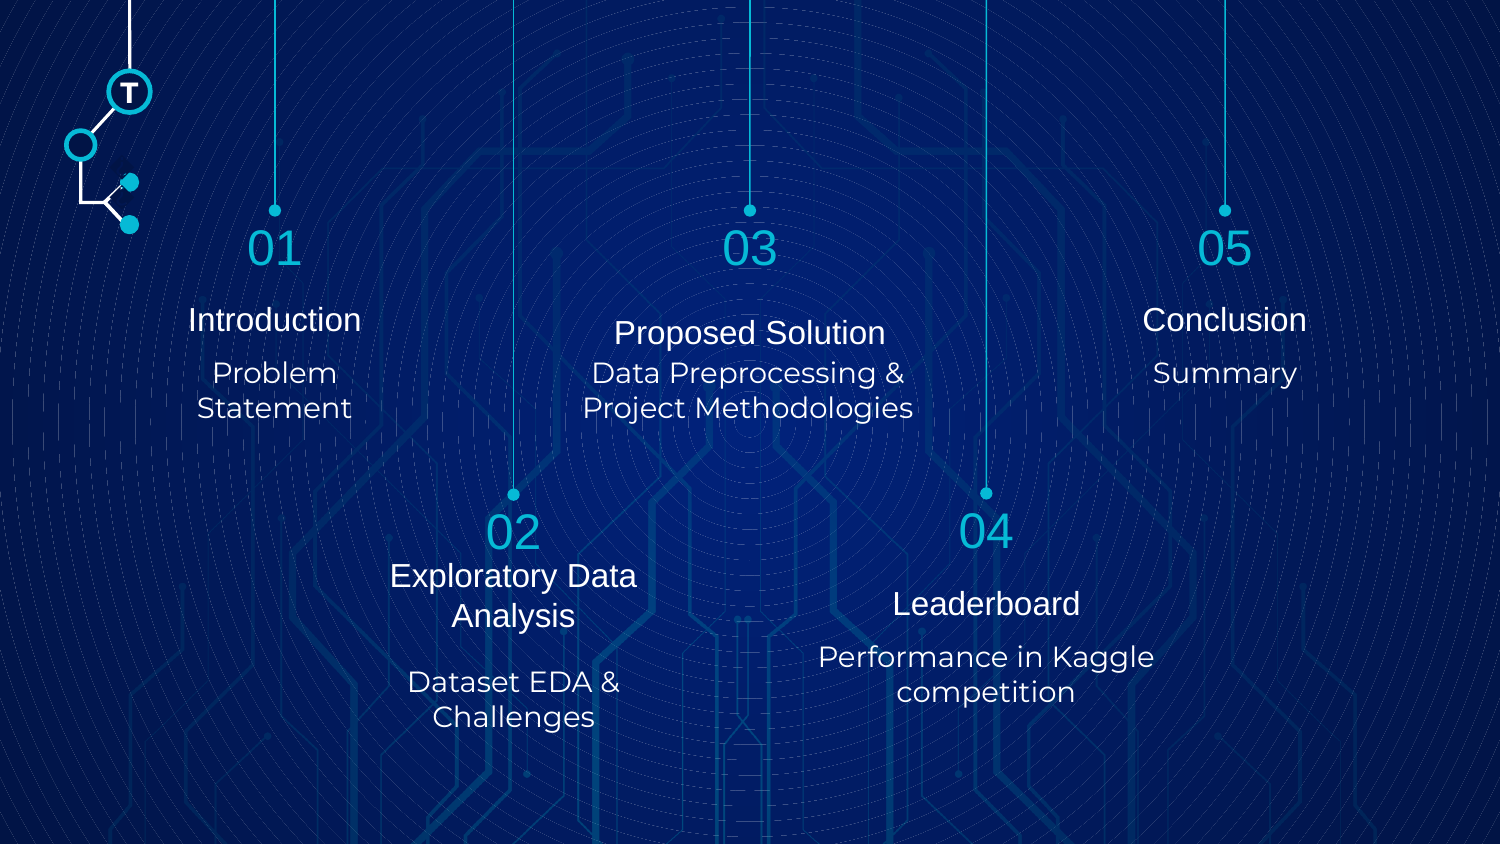

T

🠺

01
03
05
🠺
# Introduction
Conclusion
Proposed Solution
Problem Statement
Data Preprocessing & Project Methodologies

Summary
04
02
Leaderboard
Exploratory Data Analysis
Performance in Kaggle competition

Dataset EDA & Challenges